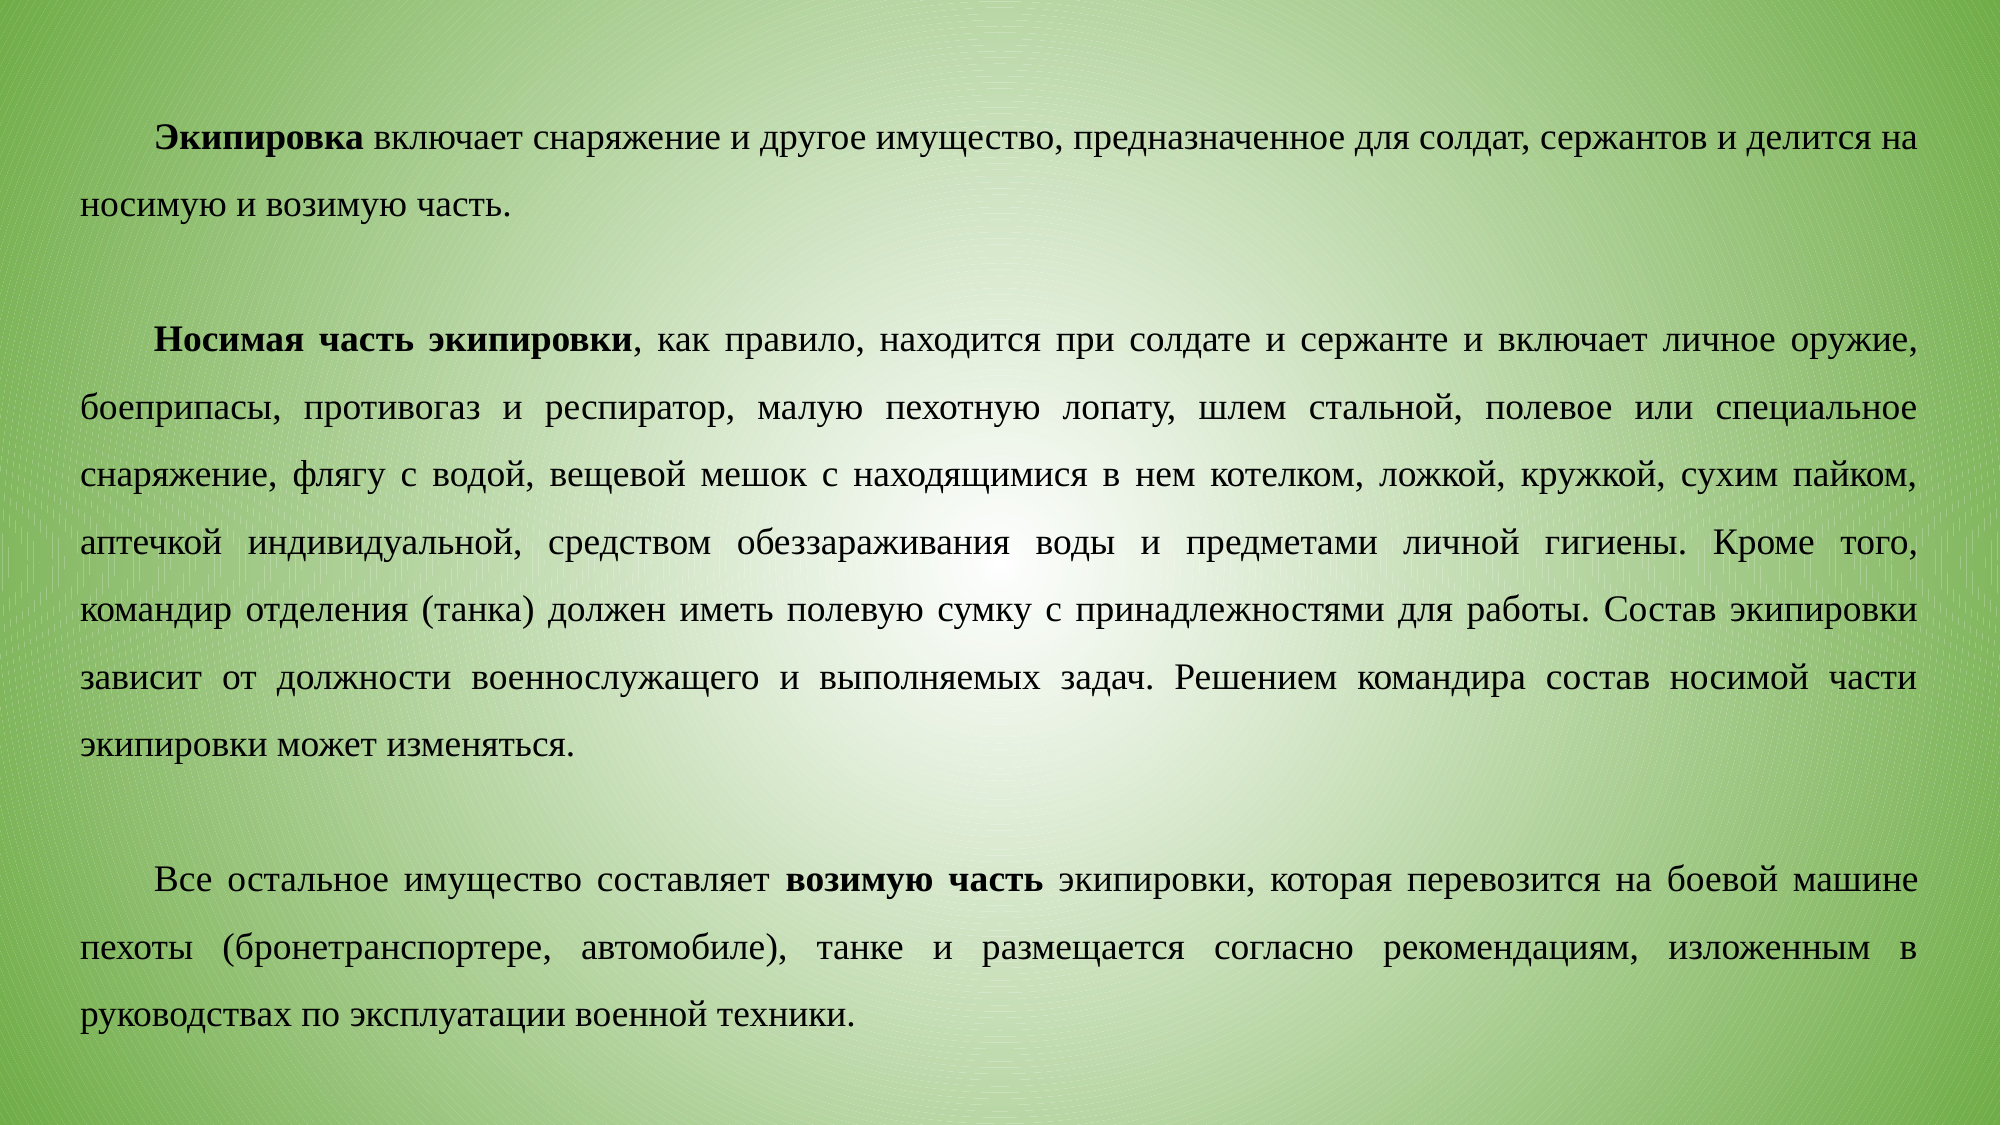

Экипировка включает снаряжение и другое имущество, предназначенное для солдат, сержантов и делится на носимую и возимую часть.

Носимая часть экипировки, как правило, находится при солдате и сержанте и включает личное оружие, боеприпасы, противогаз и респиратор, малую пехотную лопату, шлем стальной, полевое или специальное снаряжение, флягу с водой, вещевой мешок с находящимися в нем котелком, ложкой, кружкой, сухим пайком, аптечкой индивидуальной, средством обеззараживания воды и предметами личной гигиены. Кроме того, командир отделения (танка) должен иметь полевую сумку с принадлежностями для работы. Состав экипировки зависит от должности военнослужащего и выполняемых задач. Решением командира состав носимой части экипировки может изменяться.

Все остальное имущество составляет возимую часть экипировки, которая перевозится на боевой машине пехоты (бронетранспортере, автомобиле), танке и размещается согласно рекомендациям, изложенным в руководствах по эксплуатации военной техники.